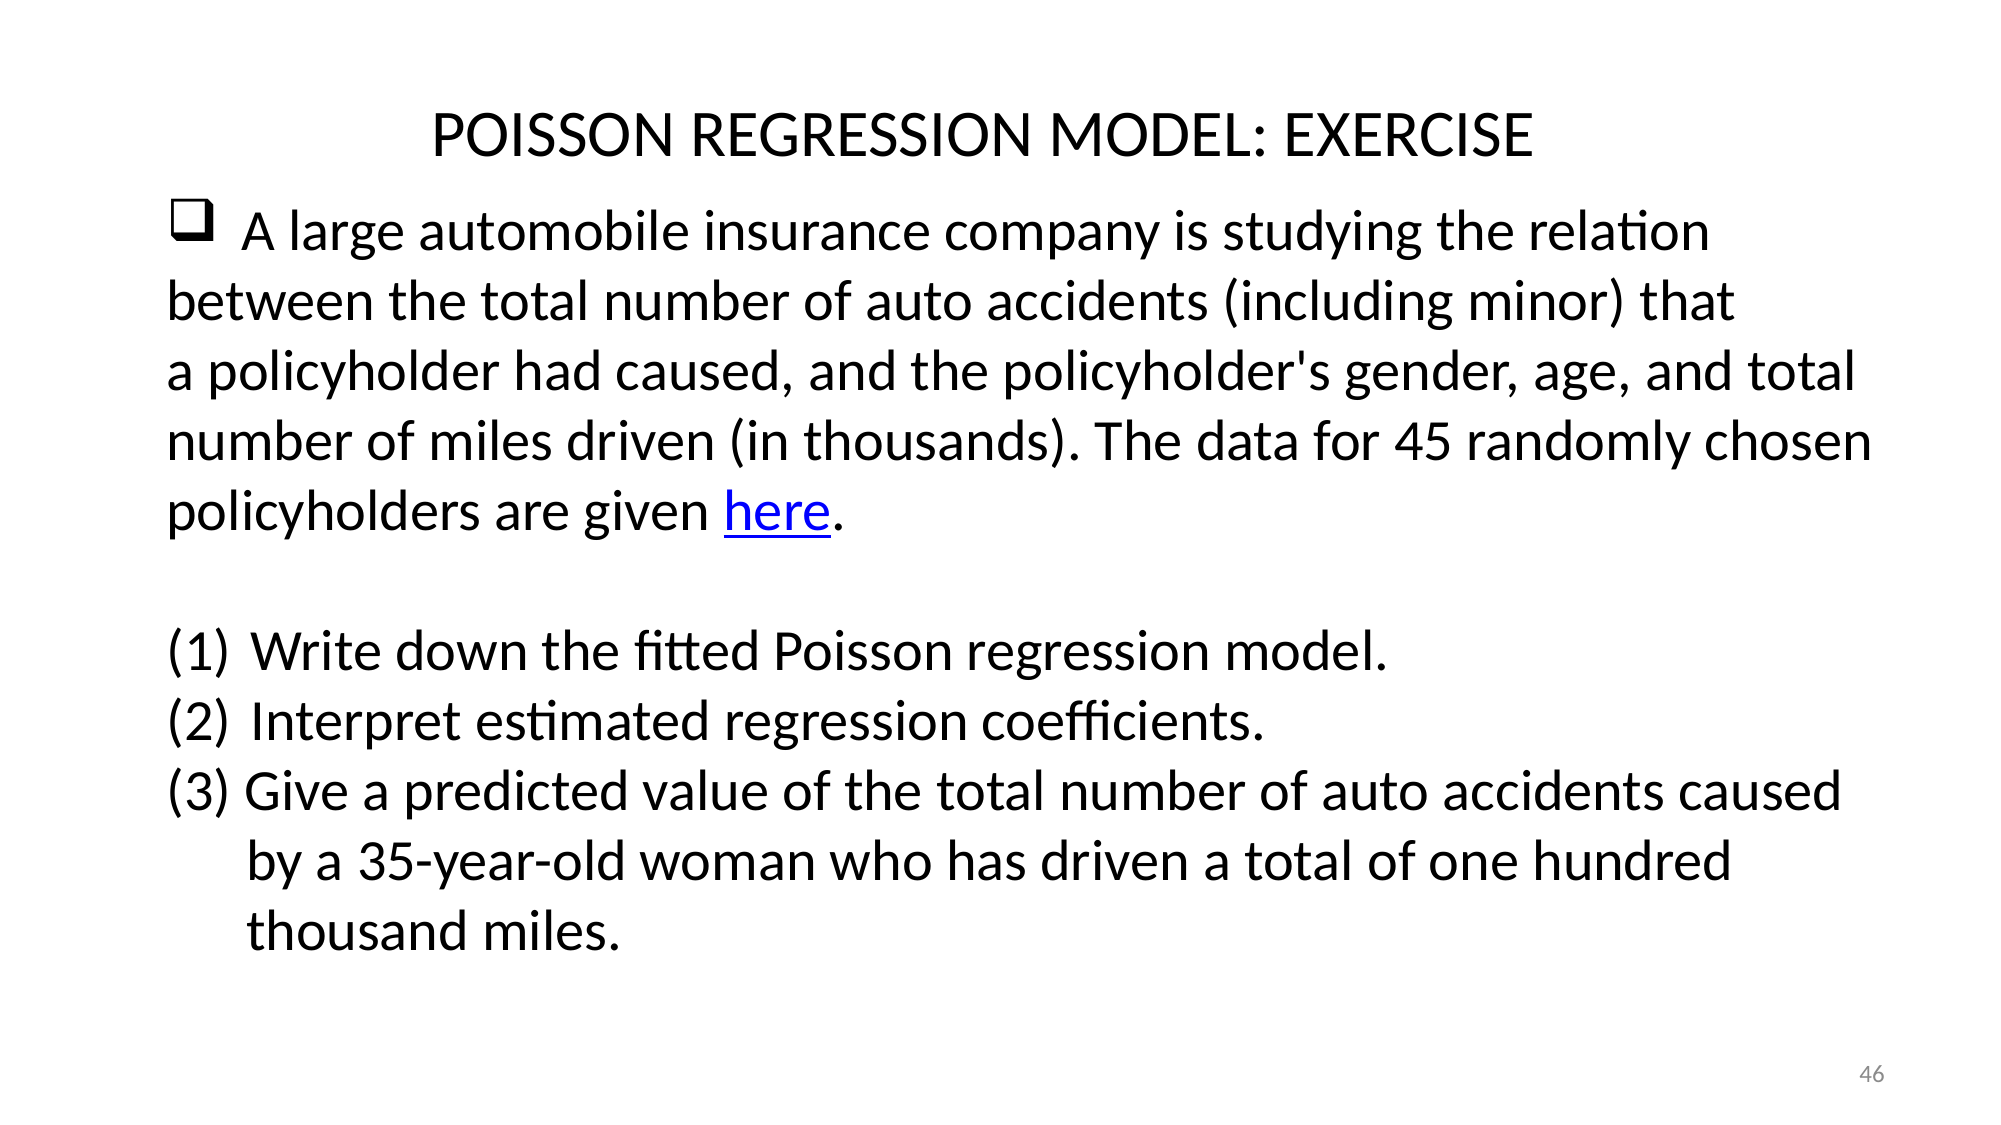

POISSON REGRESSION MODEL: EXERCISE
# POISSON REGRESSION example continues
A large automobile insurance company is studying the relation
between the total number of auto accidents (including minor) that
a policyholder had caused, and the policyholder's gender, age, and total number of miles driven (in thousands). The data for 45 randomly chosen policyholders are given here.

Write down the fitted Poisson regression model.
Interpret estimated regression coefficients.
(3) Give a predicted value of the total number of auto accidents caused
      by a 35-year-old woman who has driven a total of one hundred
      thousand miles.

46